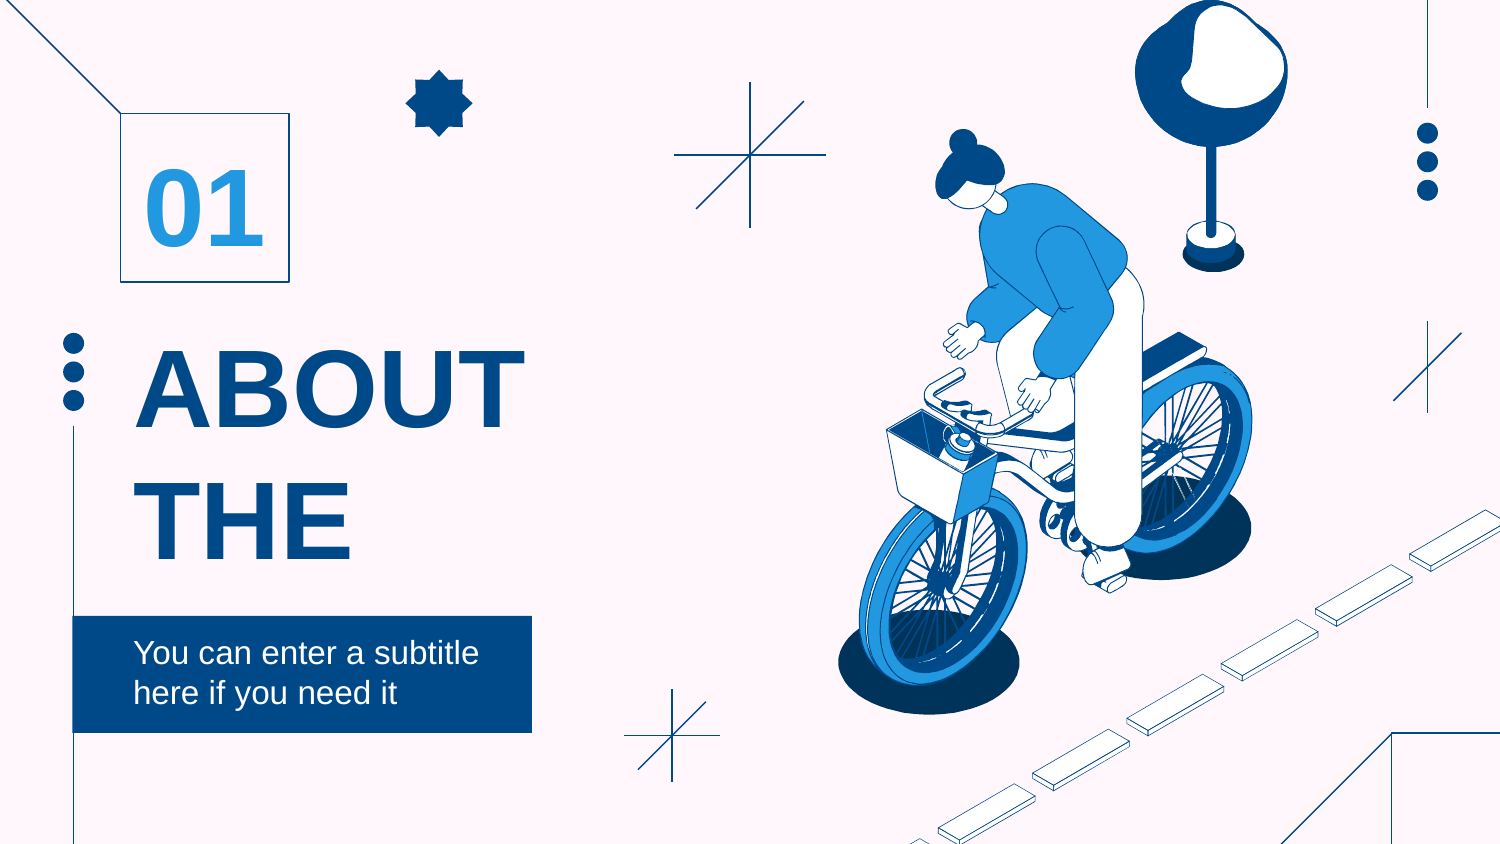

01

# ABOUT THE EVENT

You can enter a subtitle here if you need it